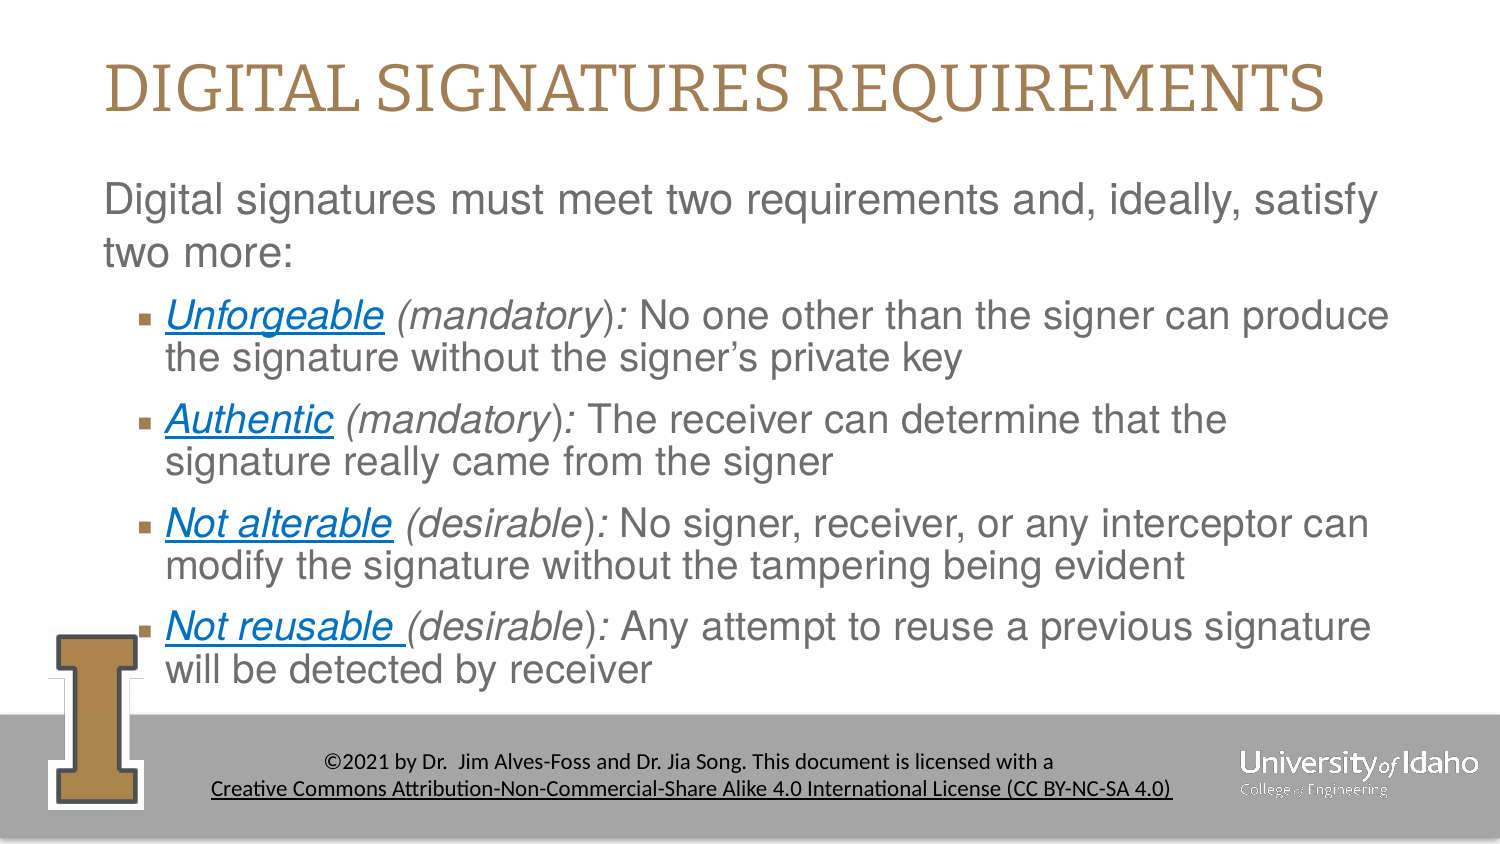

# DIGITAL SIGNATURES REQUIREMENTS
Digital signatures must meet two requirements and, ideally, satisfy two more:
Unforgeable (mandatory): No one other than the signer can produce the signature without the signer’s private key
Authentic (mandatory): The receiver can determine that the signature really came from the signer
Not alterable (desirable): No signer, receiver, or any interceptor can modify the signature without the tampering being evident
Not reusable (desirable): Any attempt to reuse a previous signature will be detected by receiver

103